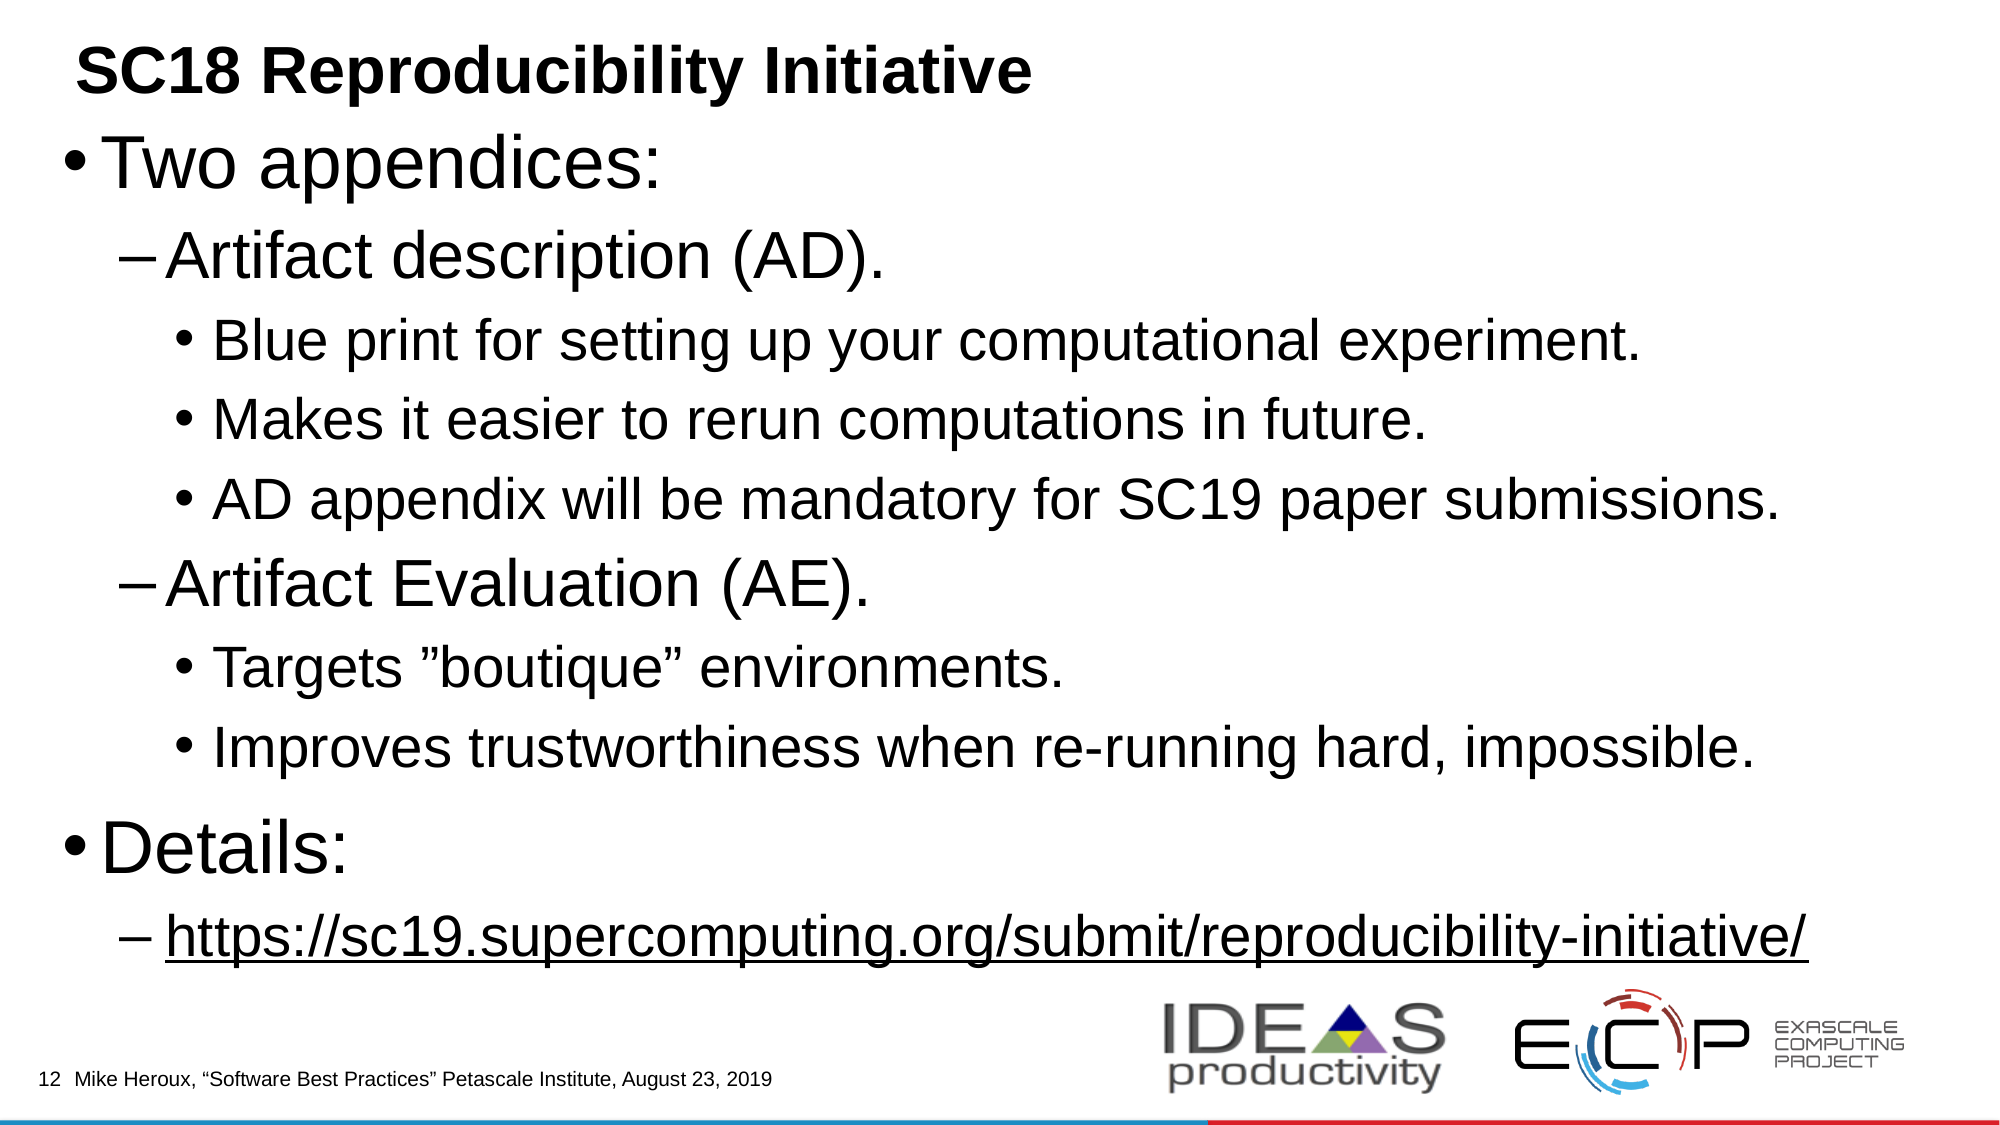

# SC18 Reproducibility Initiative
Two appendices:
Artifact description (AD).
Blue print for setting up your computational experiment.
Makes it easier to rerun computations in future.
AD appendix will be mandatory for SC19 paper submissions.
Artifact Evaluation (AE).
Targets ”boutique” environments.
Improves trustworthiness when re-running hard, impossible.
Details:
https://sc19.supercomputing.org/submit/reproducibility-initiative/